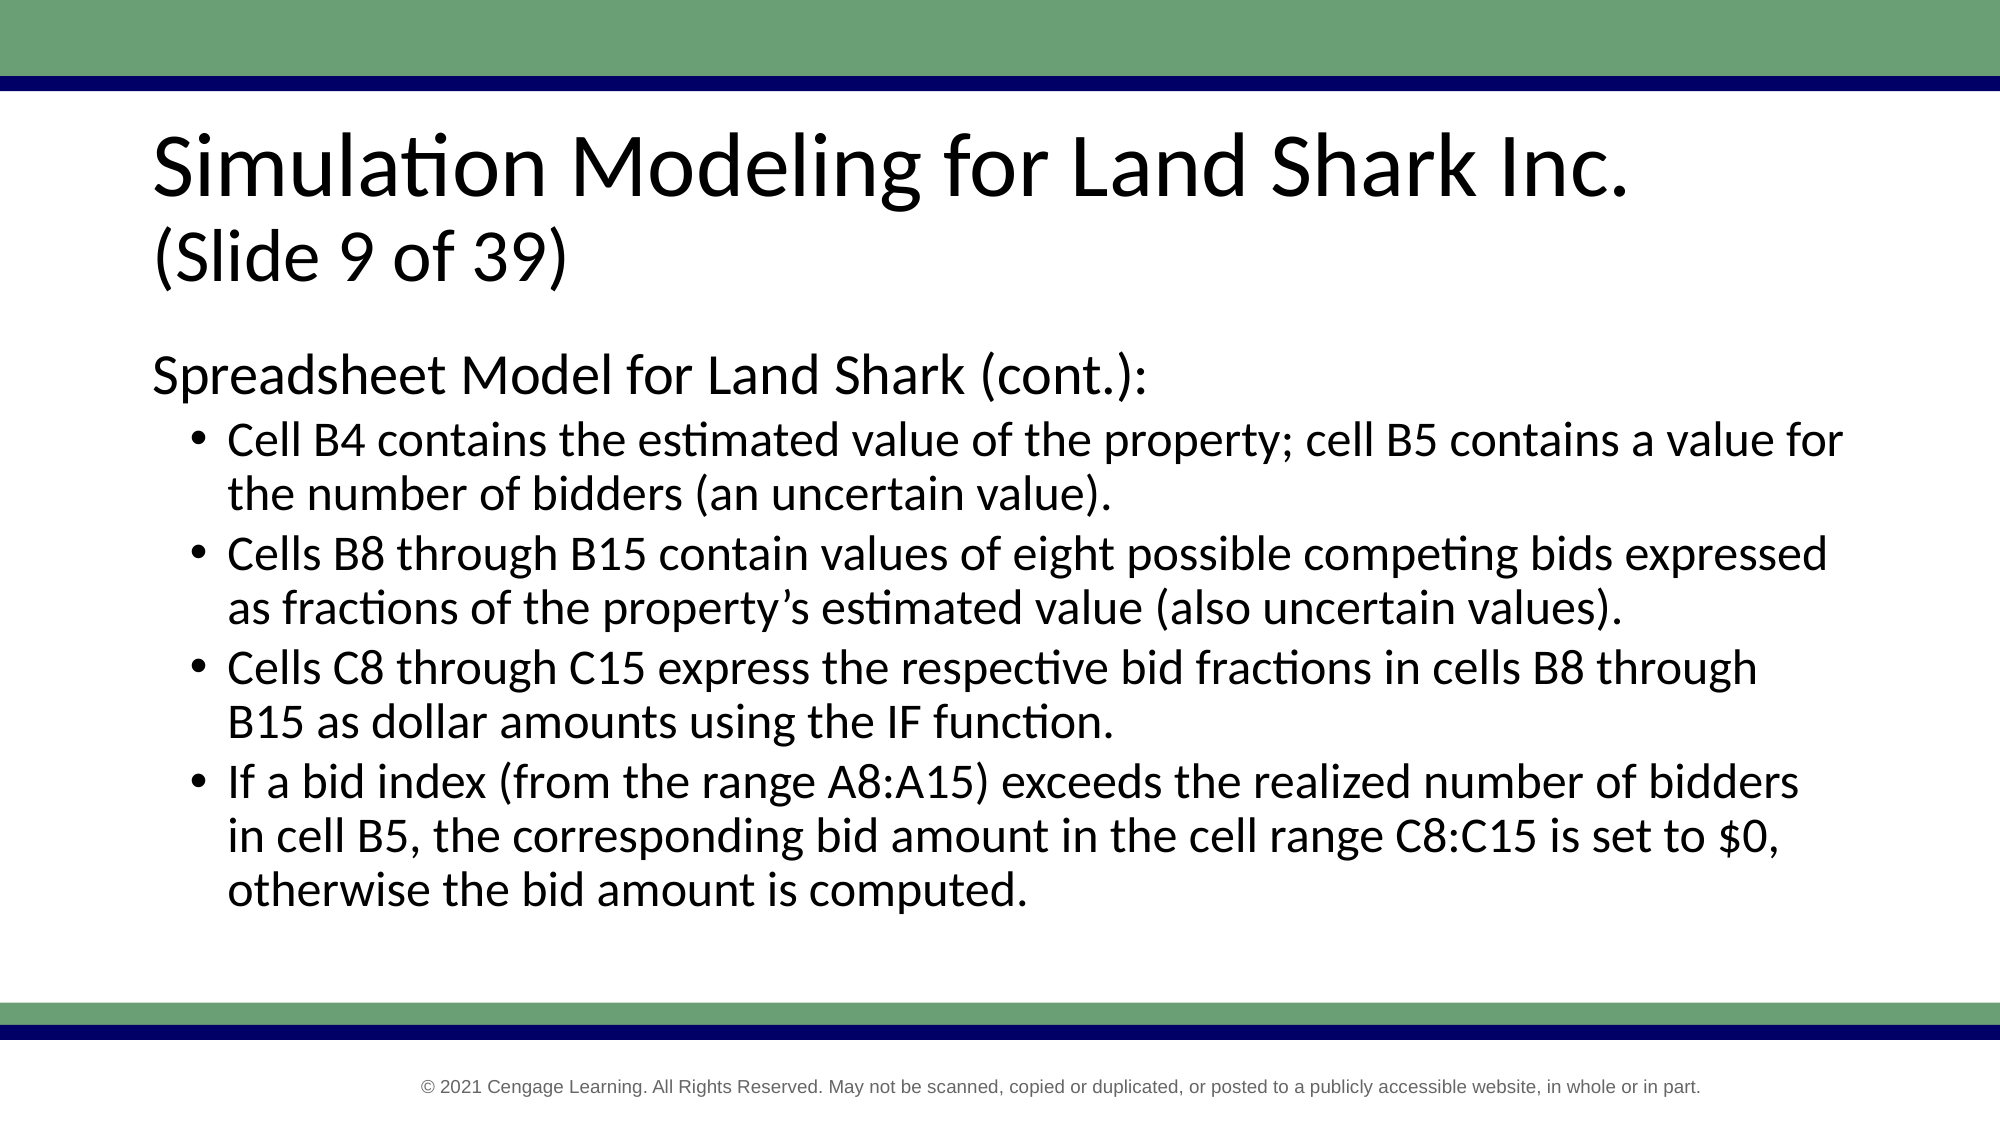

# Simulation Modeling for Land Shark Inc. (Slide 9 of 39)
Spreadsheet Model for Land Shark (cont.):
Cell B4 contains the estimated value of the property; cell B5 contains a value for the number of bidders (an uncertain value).
Cells B8 through B15 contain values of eight possible competing bids expressed as fractions of the property’s estimated value (also uncertain values).
Cells C8 through C15 express the respective bid fractions in cells B8 through B15 as dollar amounts using the IF function.
If a bid index (from the range A8:A15) exceeds the realized number of bidders in cell B5, the corresponding bid amount in the cell range C8:C15 is set to $0, otherwise the bid amount is computed.